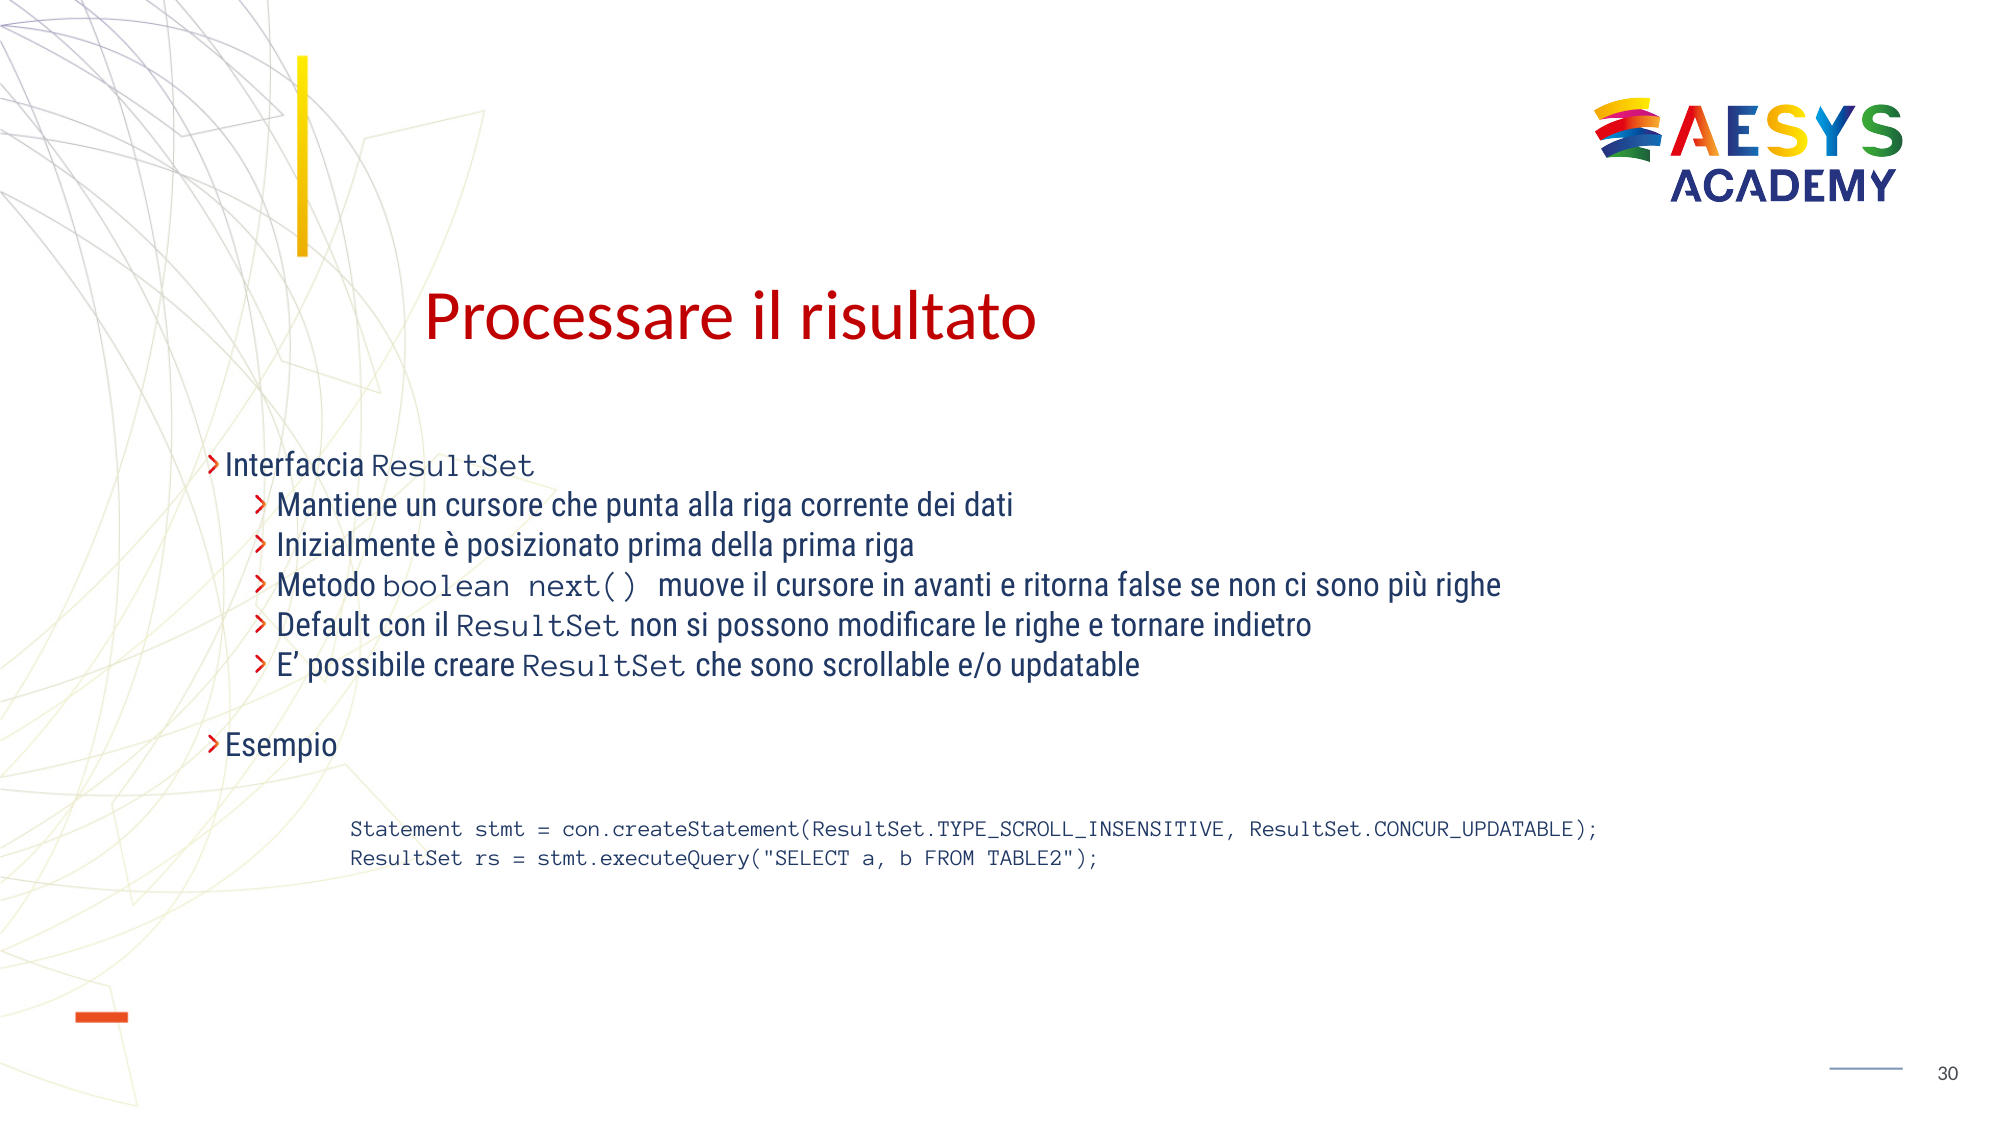

# Processare il risultato
Interfaccia ResultSet
Mantiene un cursore che punta alla riga corrente dei dati
Inizialmente è posizionato prima della prima riga
Metodo boolean next() muove il cursore in avanti e ritorna false se non ci sono più righe
Default con il ResultSet non si possono modificare le righe e tornare indietro
E’ possibile creare ResultSet che sono scrollable e/o updatable

Esempio

	Statement stmt = con.createStatement(ResultSet.TYPE_SCROLL_INSENSITIVE, ResultSet.CONCUR_UPDATABLE);
	ResultSet rs = stmt.executeQuery("SELECT a, b FROM TABLE2");

30